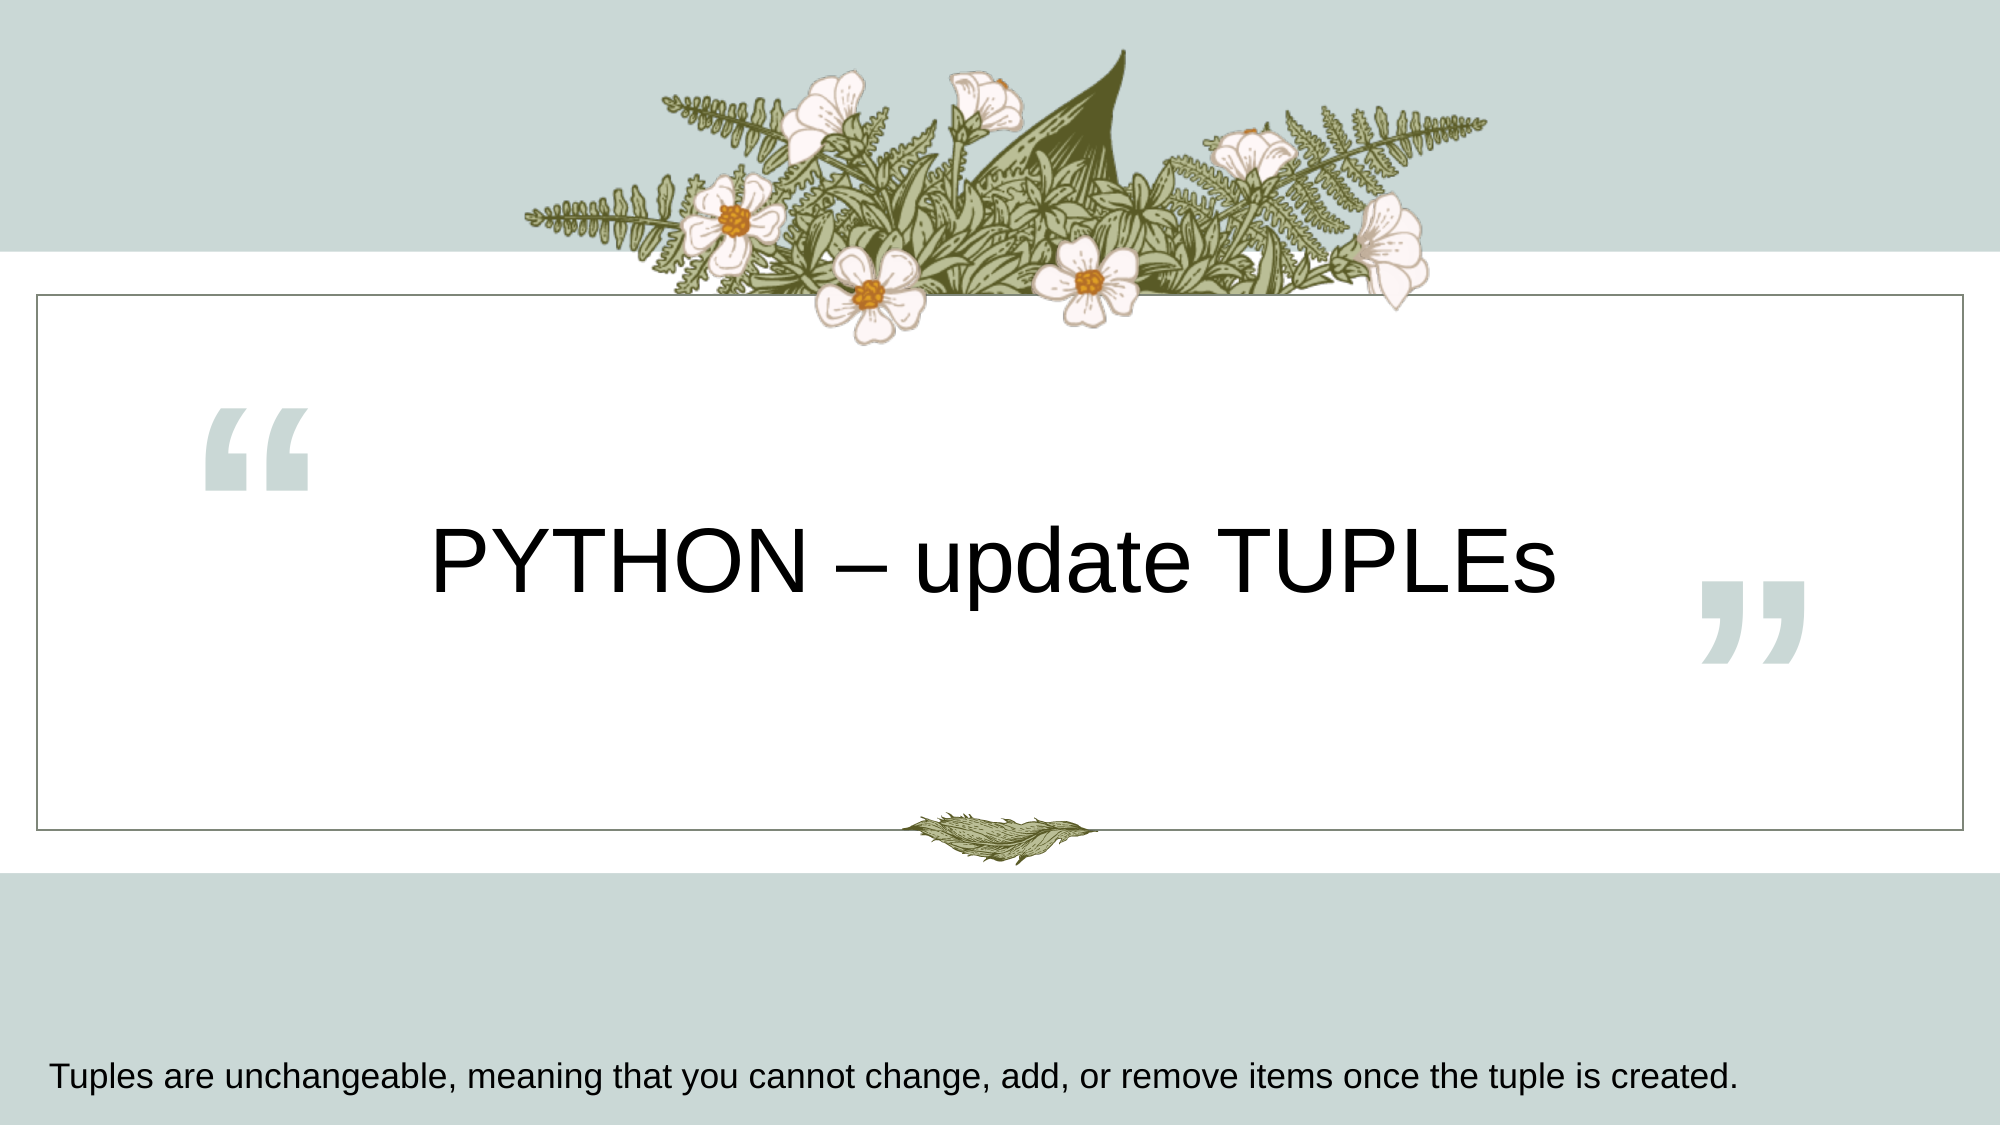

“
# PYTHON – update TUPLEs
”
Tuples are unchangeable, meaning that you cannot change, add, or remove items once the tuple is created.